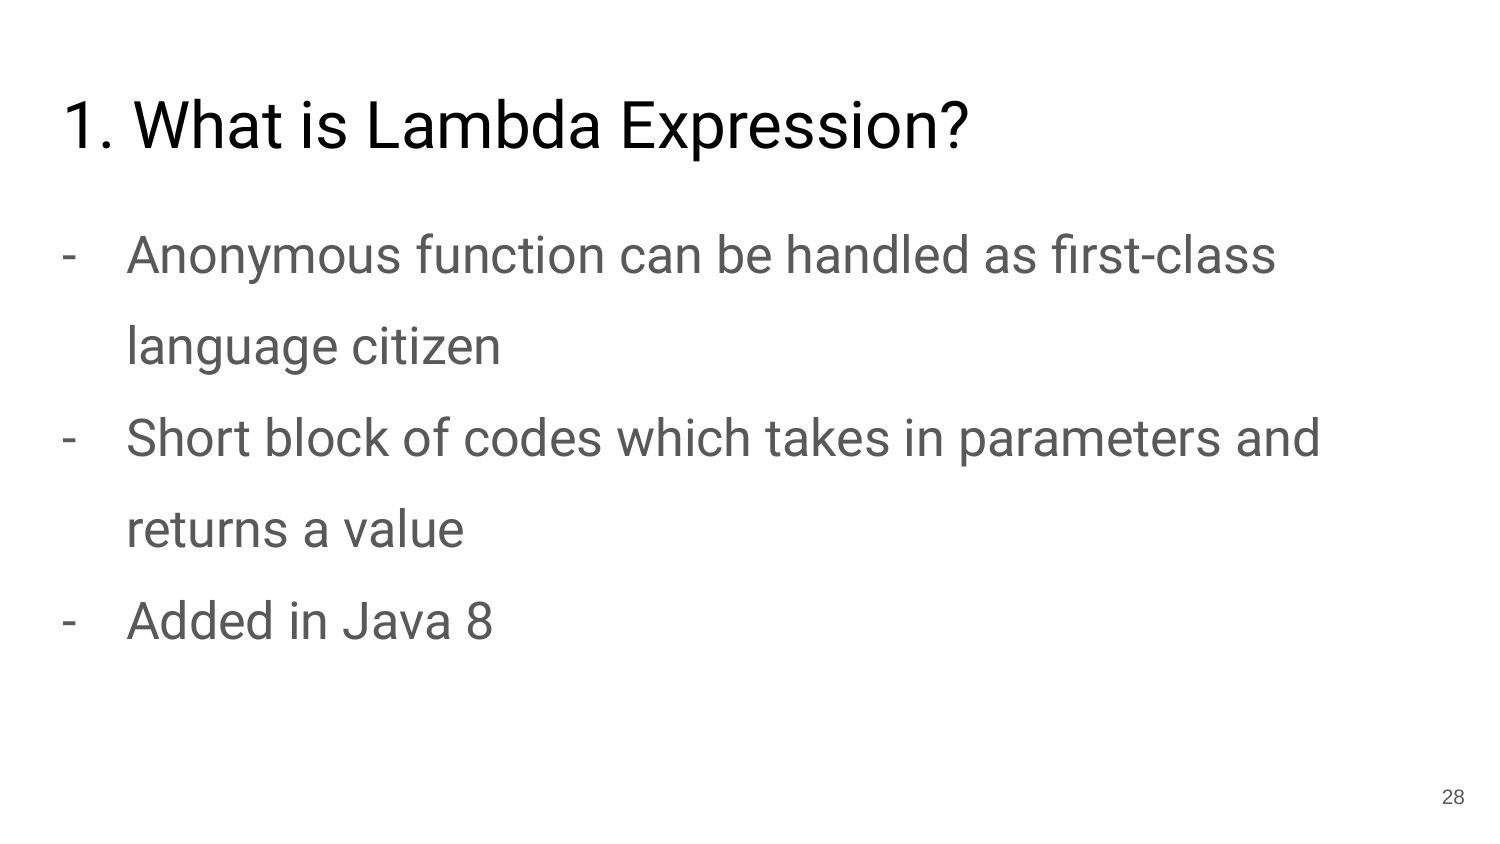

# 1. What is Lambda Expression?
Anonymous function can be handled as first-class language citizen
Short block of codes which takes in parameters and returns a value
Added in Java 8
28